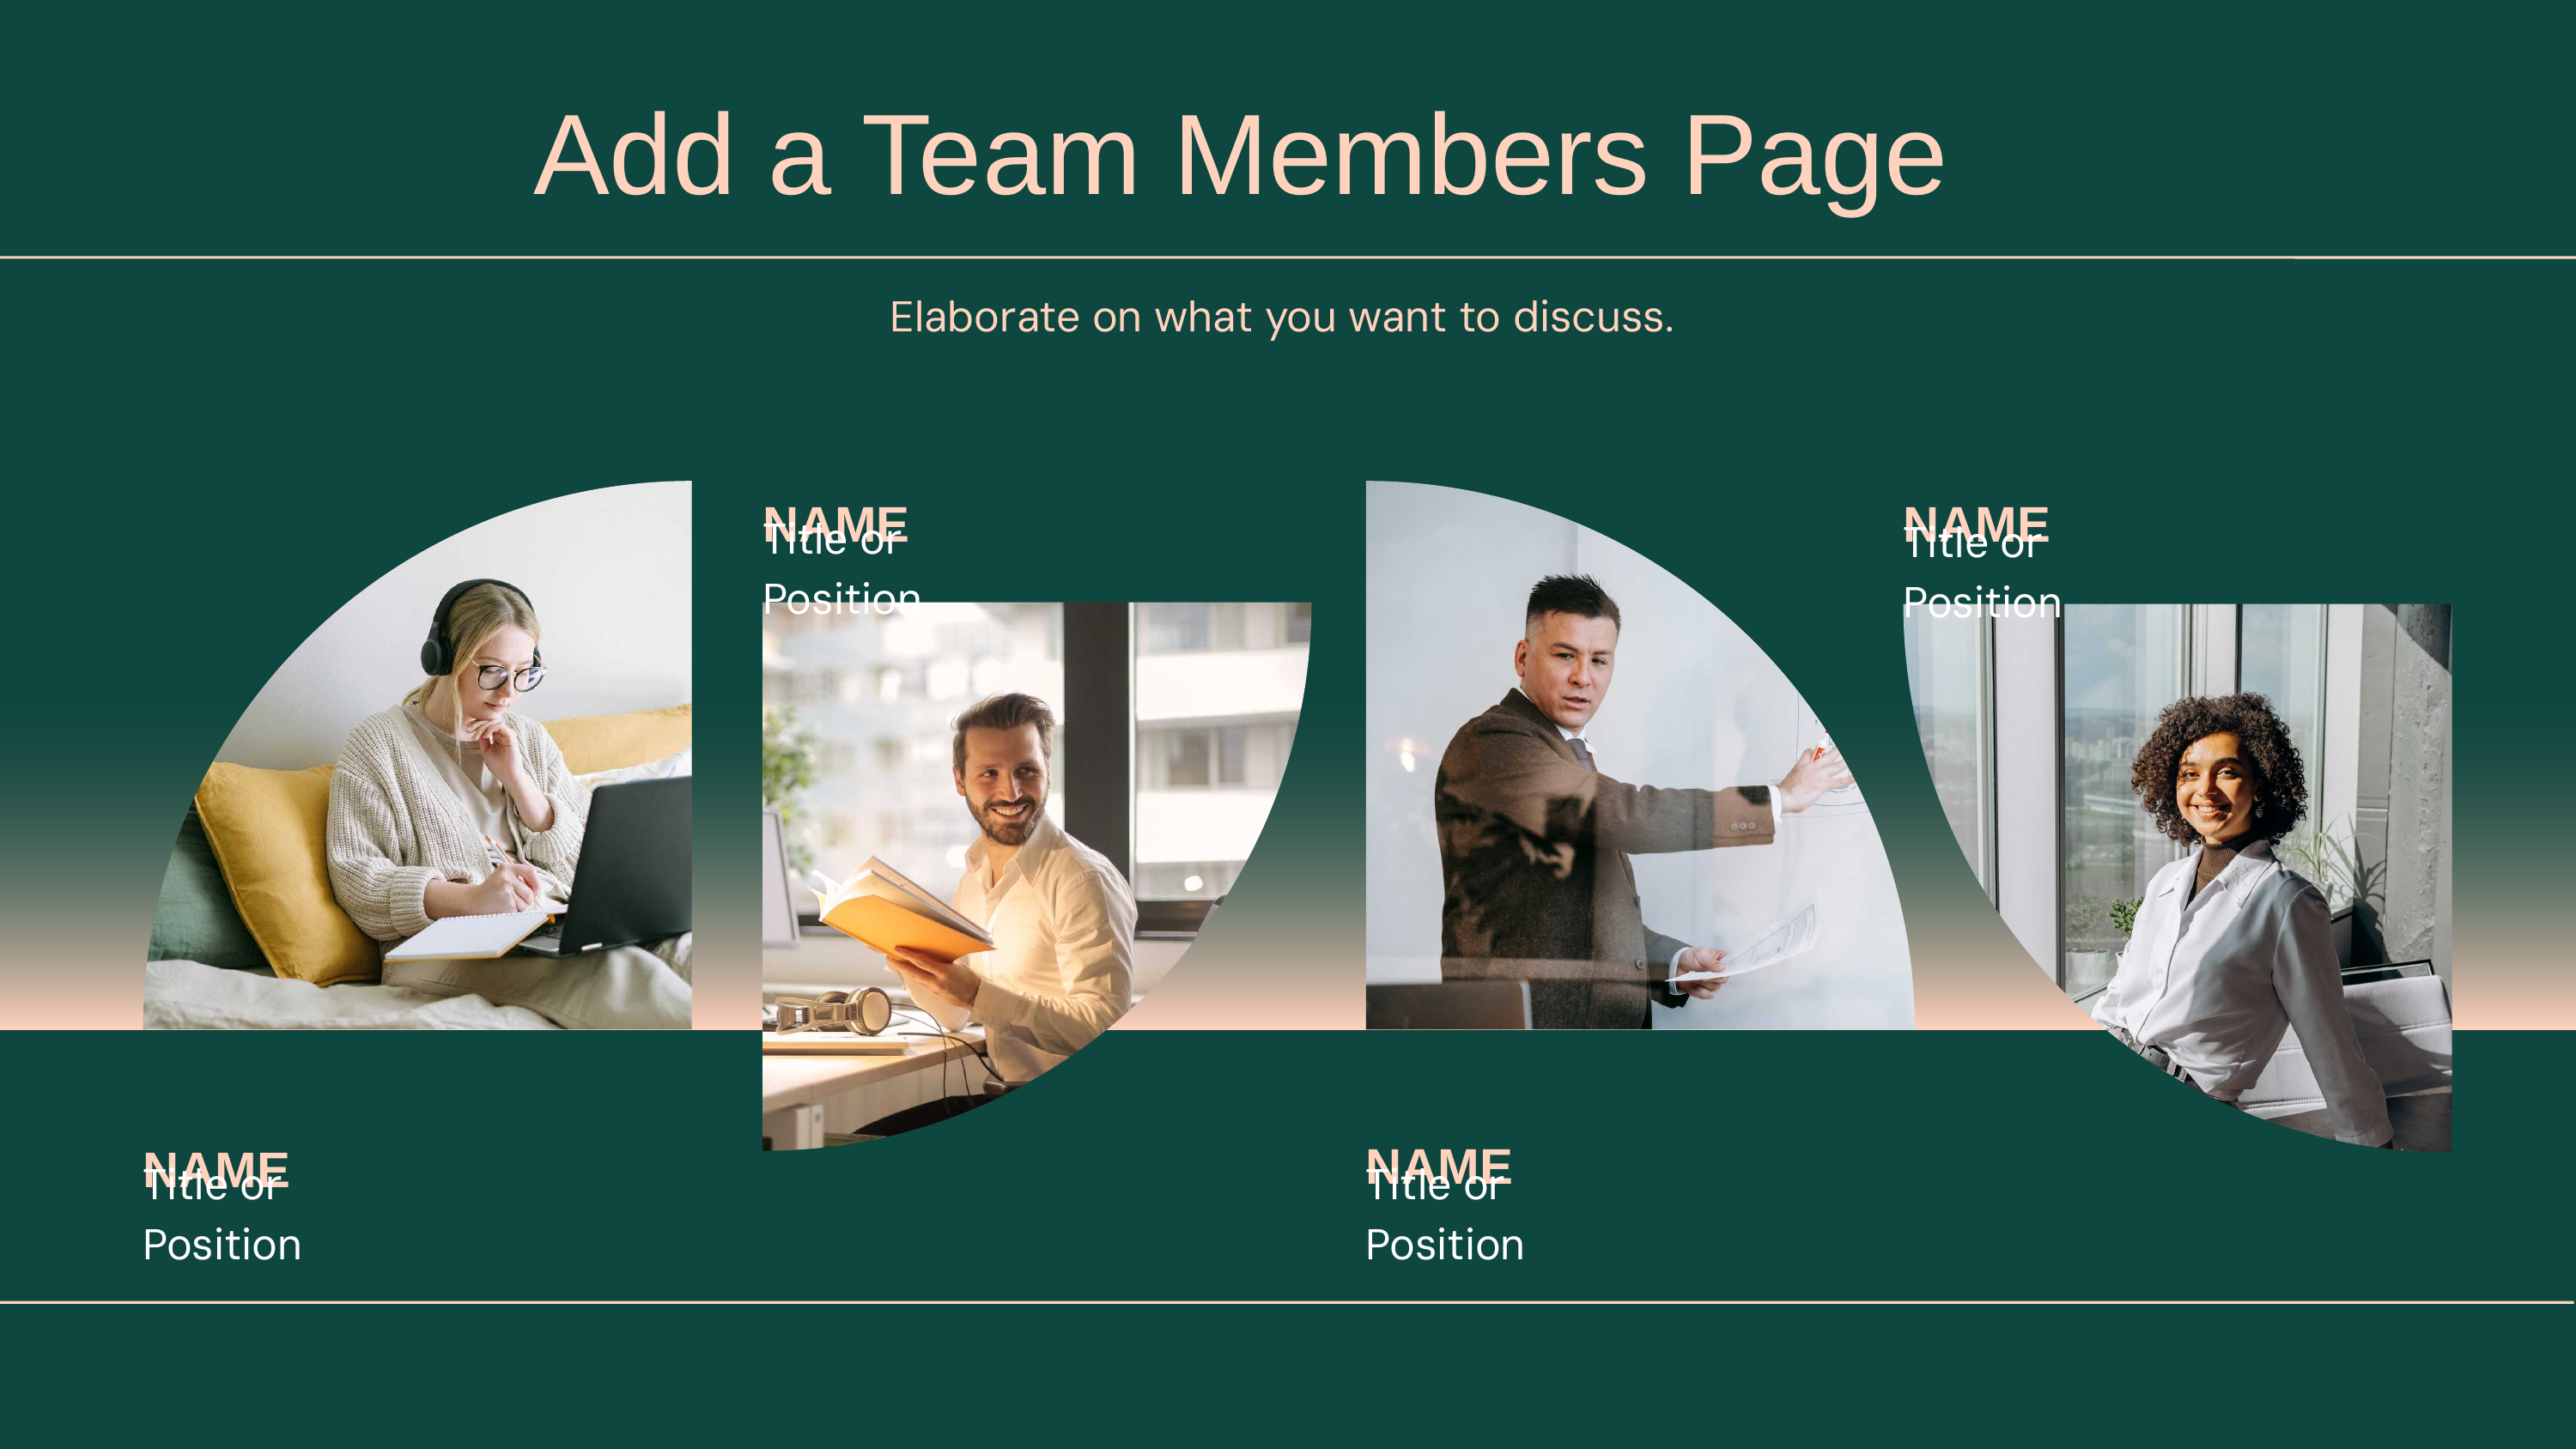

Add a Team Members Page

Elaborate on what you want to discuss.
 NAME
 NAME

Title or Position
Title or Position

 NAME
 NAME
Title or Position
Title or Position